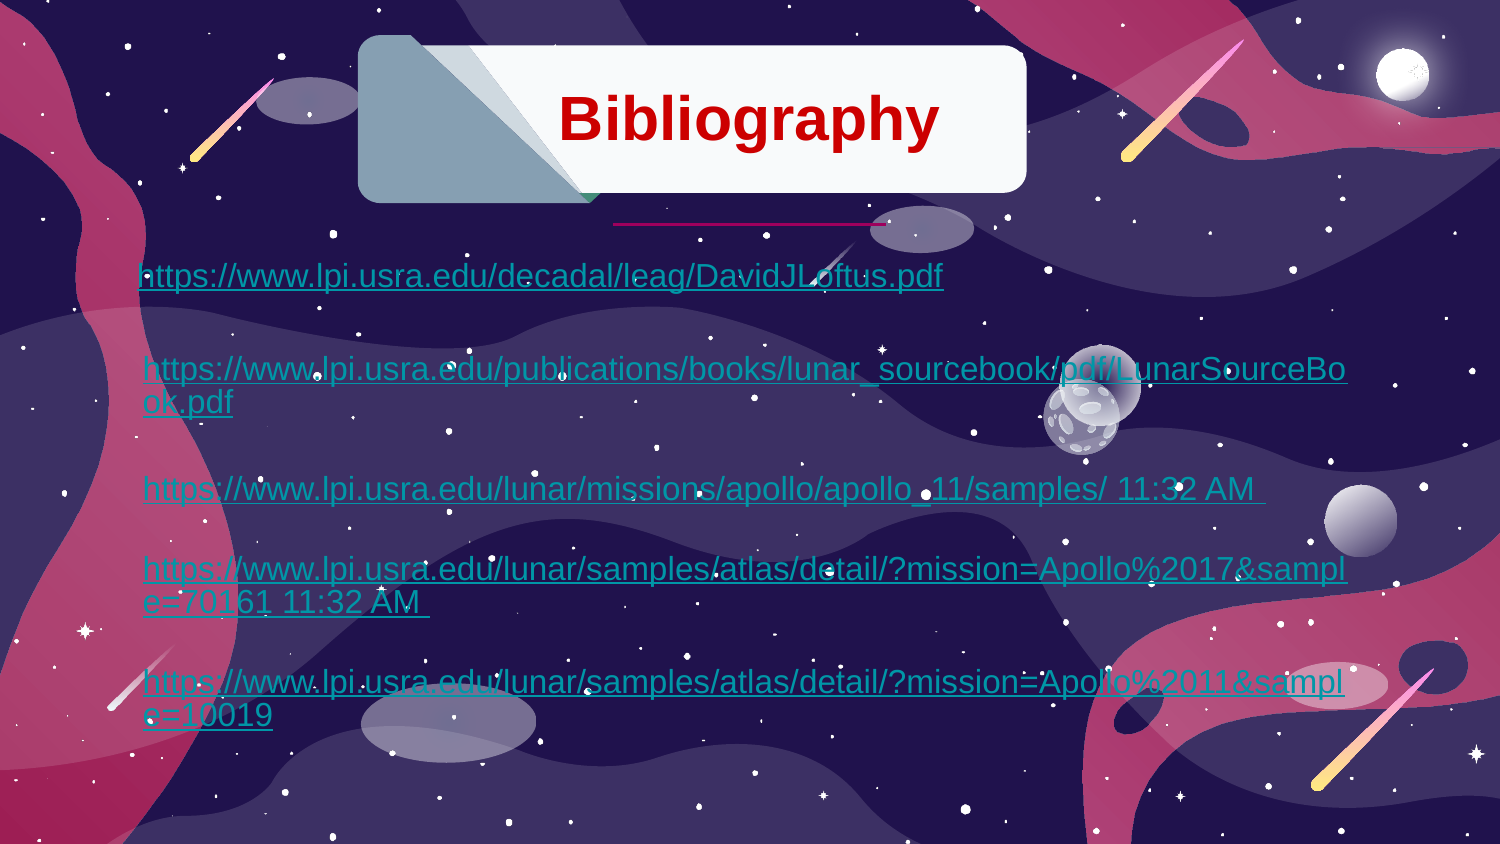

Bibliography
https://www.lpi.usra.edu/decadal/leag/DavidJLoftus.pdf
https://www.lpi.usra.edu/publications/books/lunar_sourcebook/pdf/LunarSourceBook.pdf
https://www.lpi.usra.edu/lunar/missions/apollo/apollo_11/samples/ 11:32 AM

https://www.lpi.usra.edu/lunar/samples/atlas/detail/?mission=Apollo%2017&sample=70161 11:32 AM

https://www.lpi.usra.edu/lunar/samples/atlas/detail/?mission=Apollo%2011&sample=10019